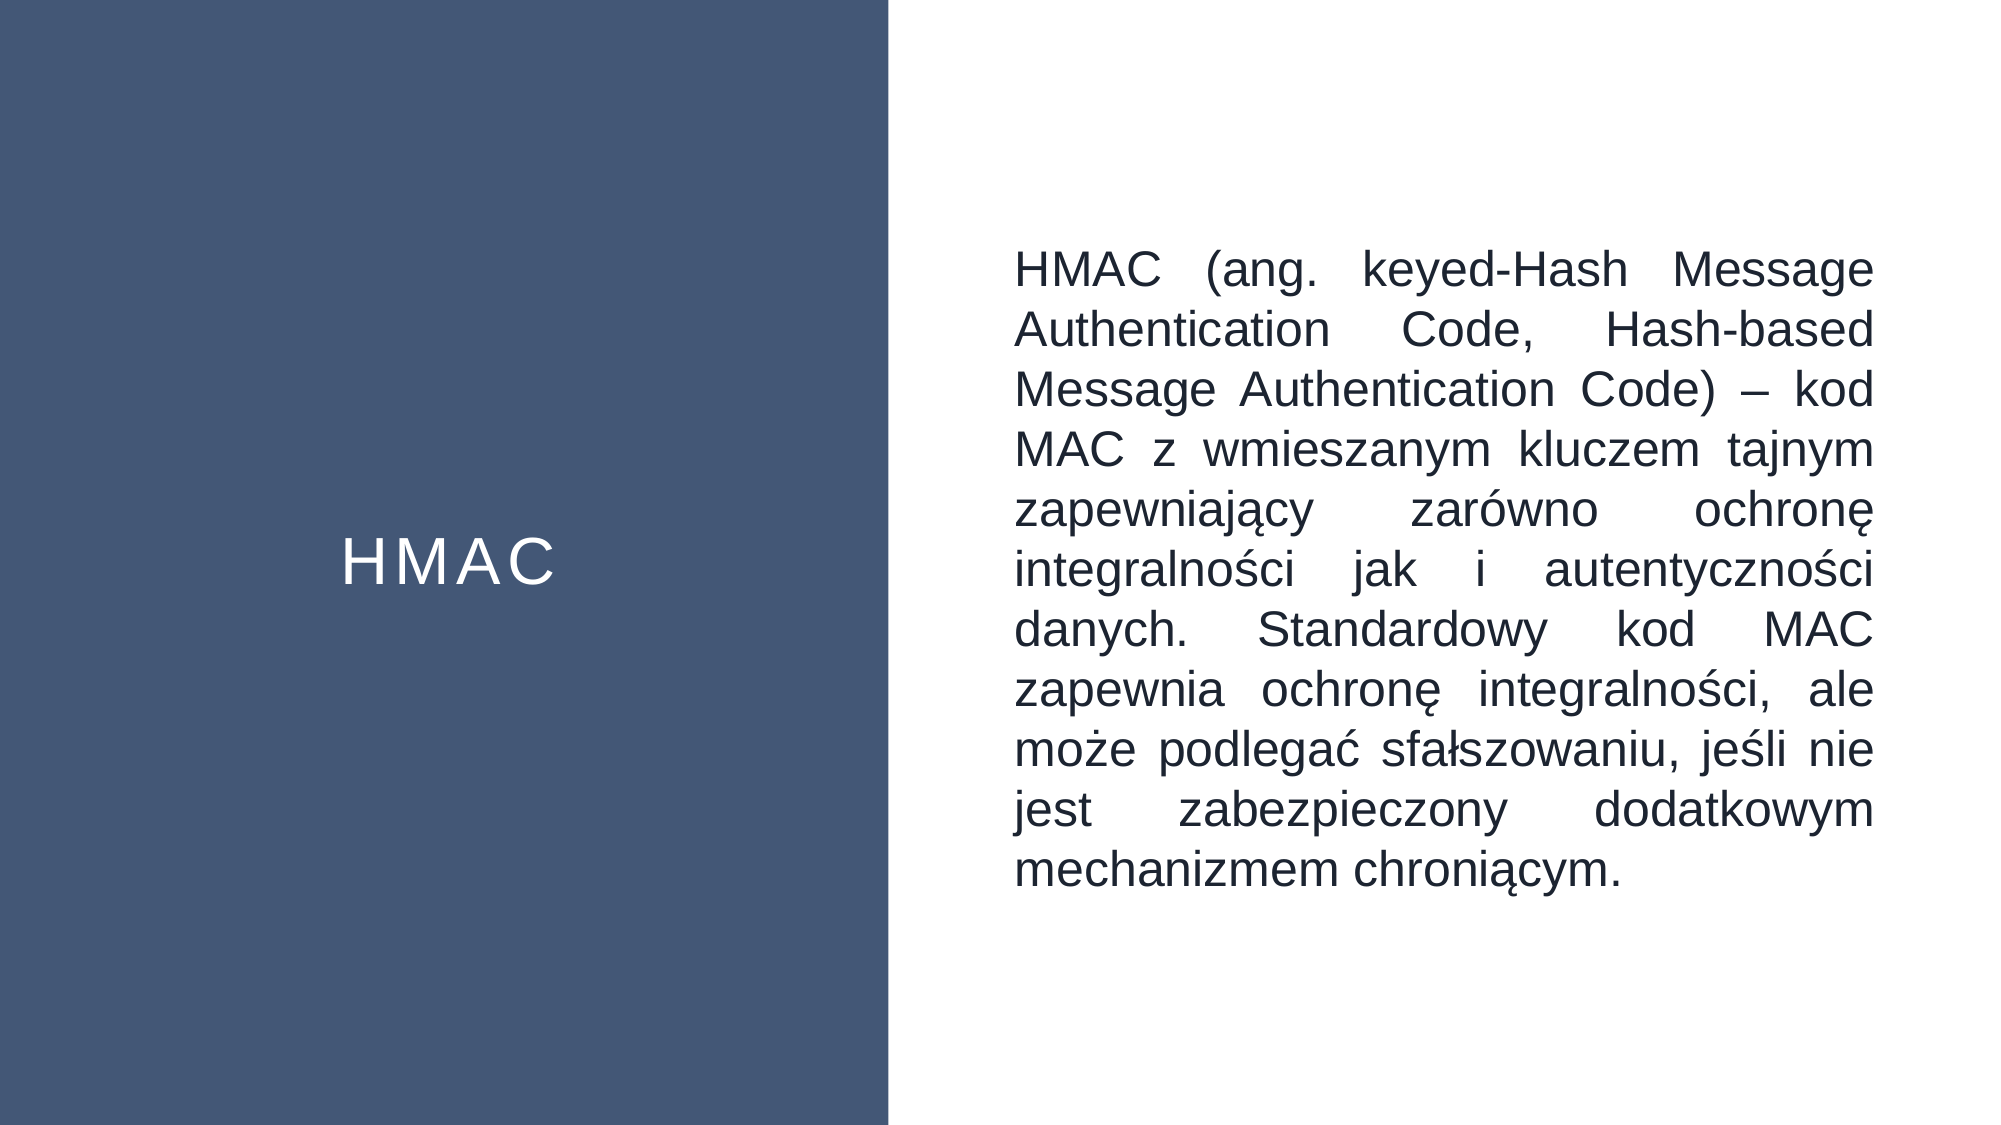

HMAC (ang. keyed-Hash Message Authentication Code, Hash-based Message Authentication Code) – kod MAC z wmieszanym kluczem tajnym zapewniający zarówno ochronę integralności jak i autentyczności danych. Standardowy kod MAC zapewnia ochronę integralności, ale może podlegać sfałszowaniu, jeśli nie jest zabezpieczony dodatkowym mechanizmem chroniącym.
# HMAC